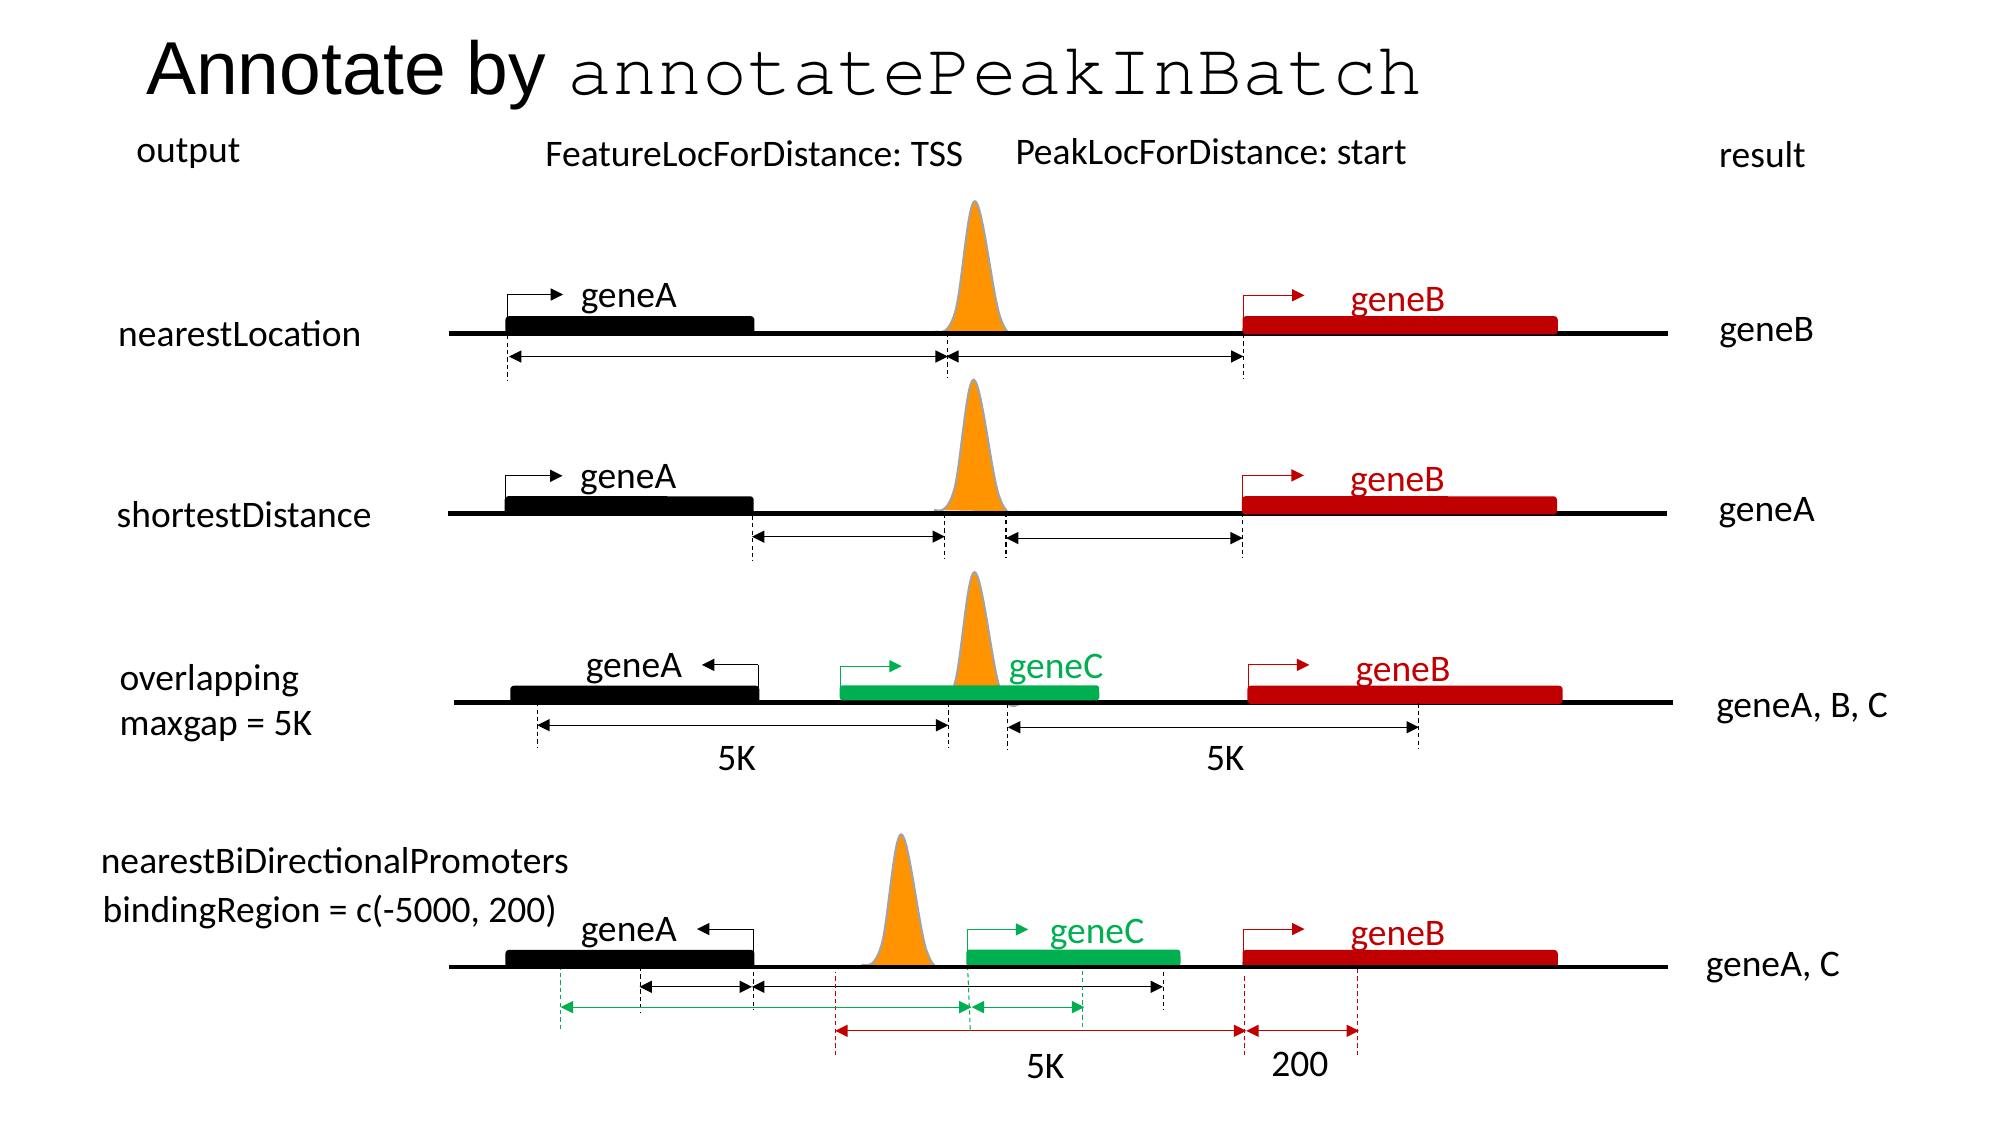

Annotate by annotatePeakInBatch
output
PeakLocForDistance: start
FeatureLocForDistance: TSS
result

geneA
geneB
geneB
nearestLocation

geneA
geneB

geneA
shortestDistance

geneA
geneC
geneB

5K
5K
overlapping
maxgap = 5K
geneA, B, C
nearestBiDirectionalPromoters

bindingRegion = c(-5000, 200)
geneA
geneC

geneB
geneA, C

200
5K